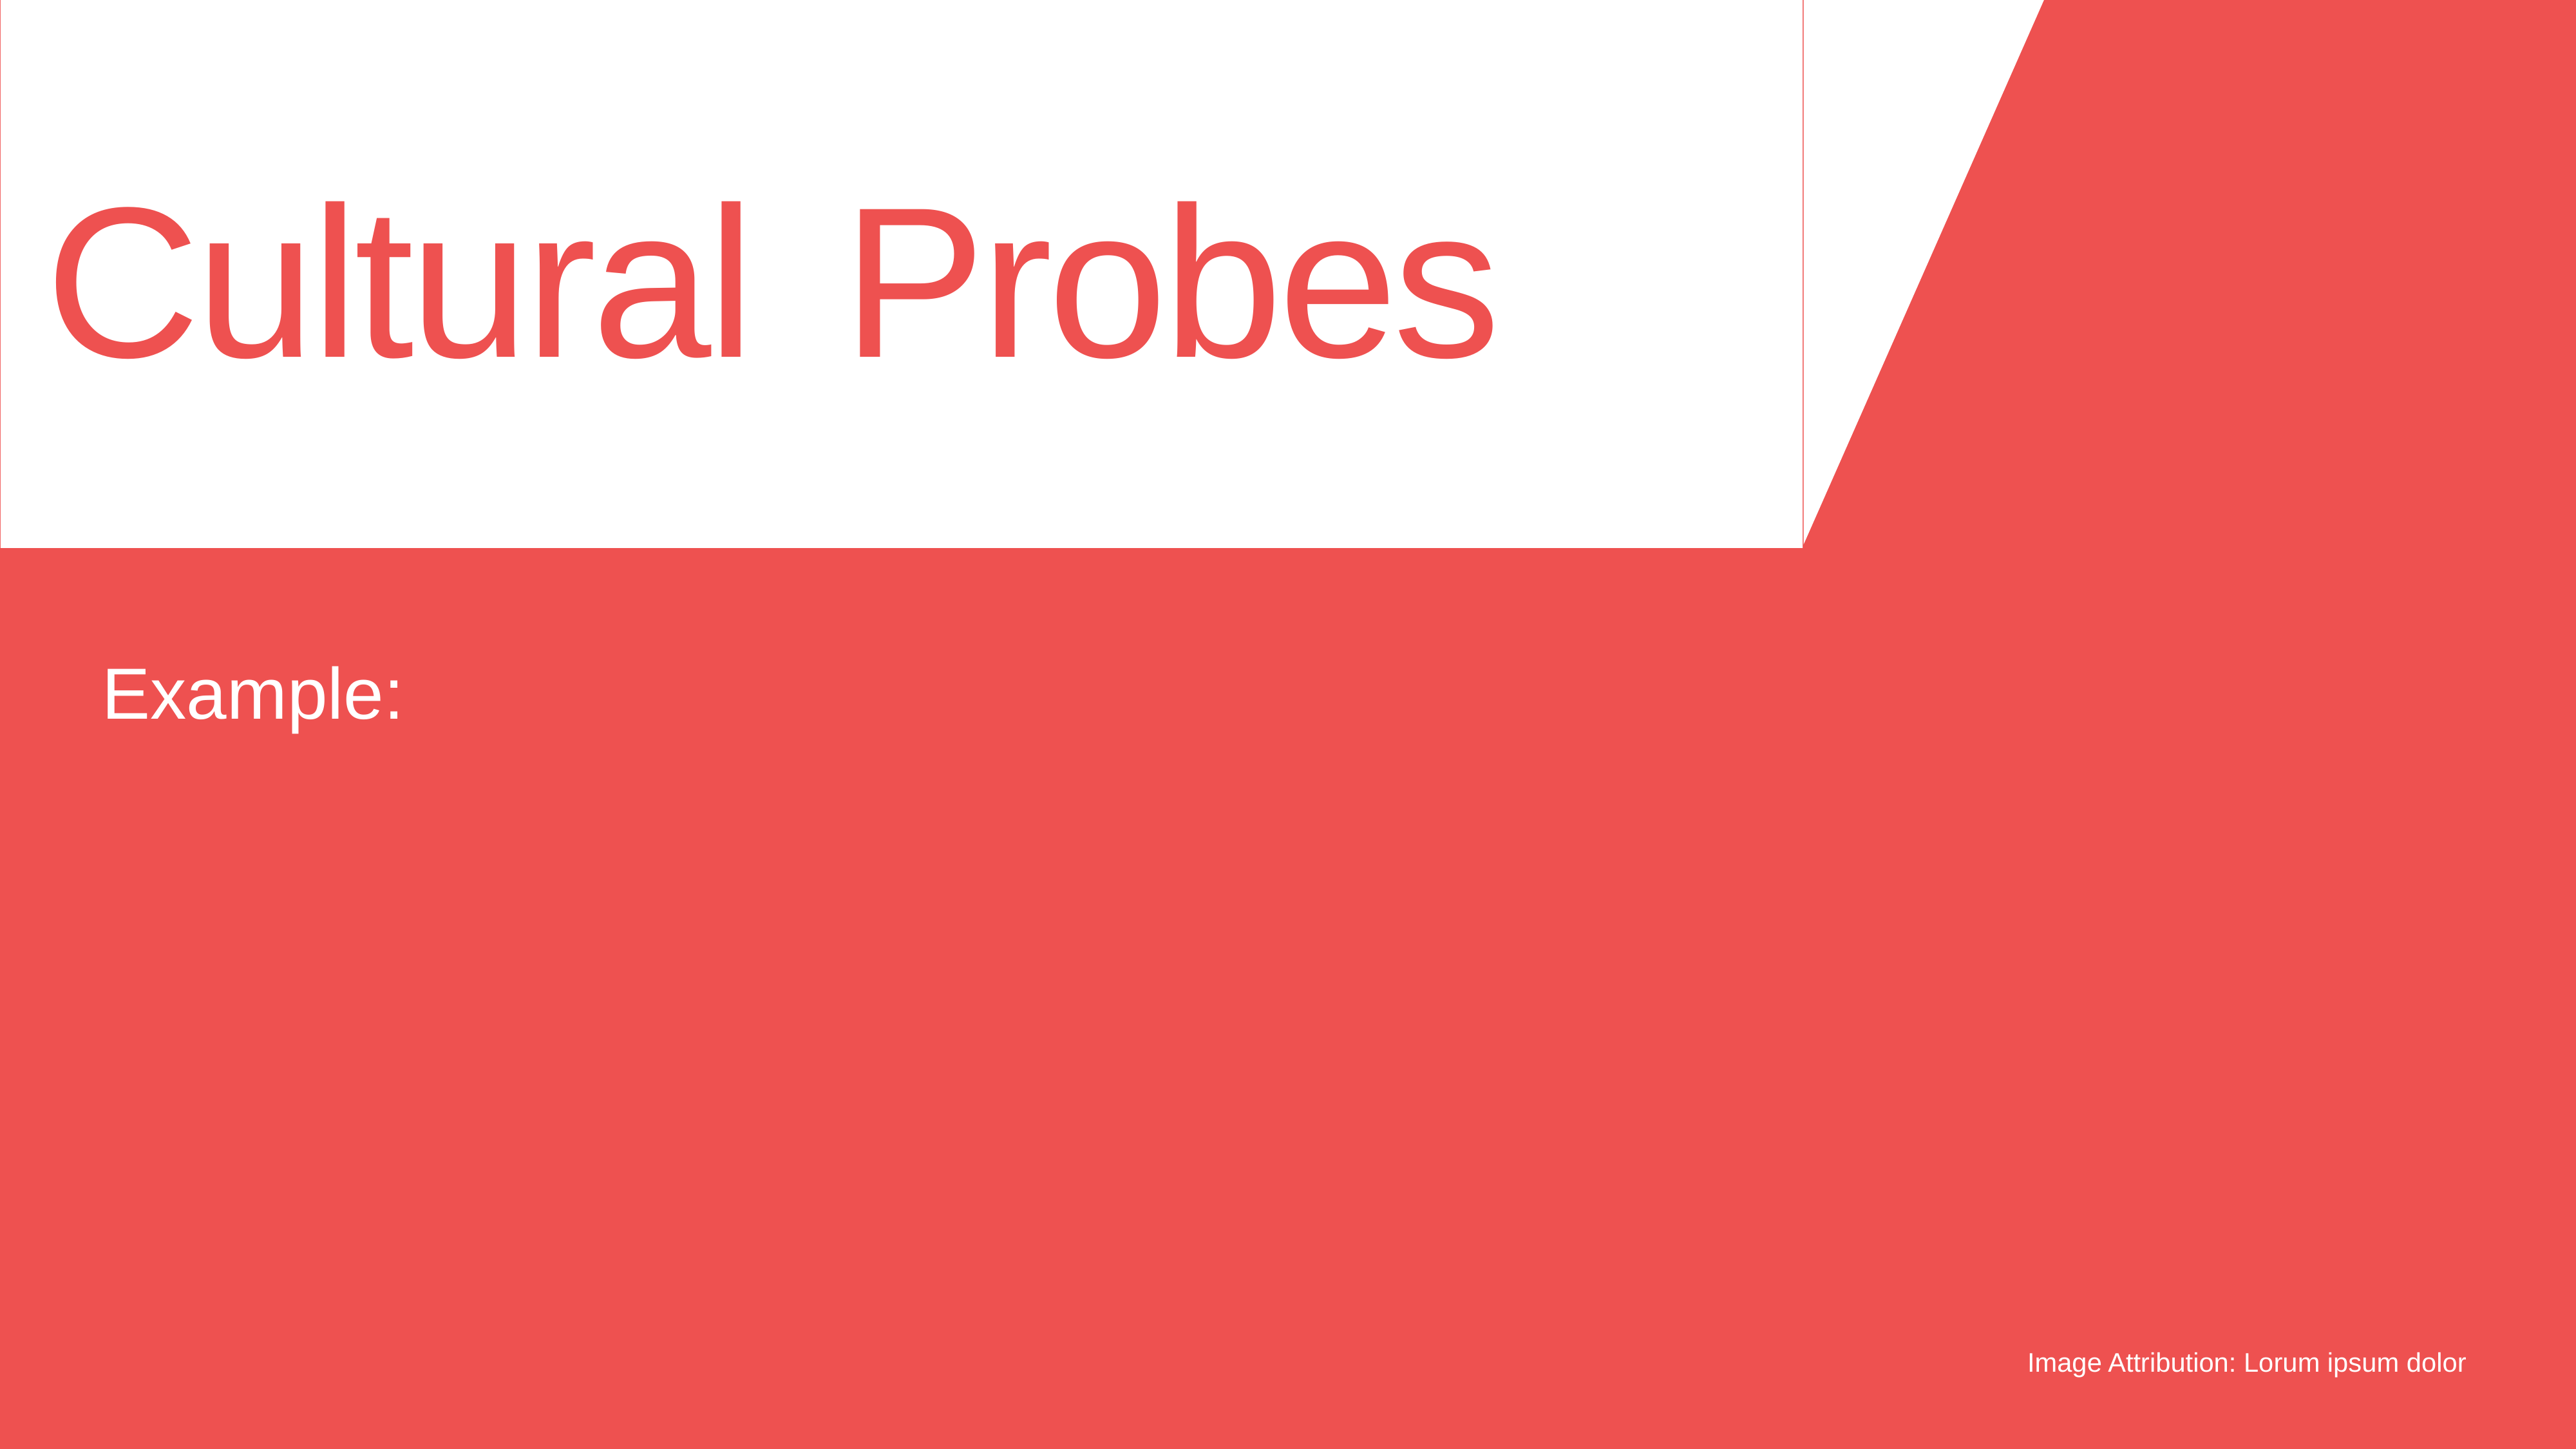

Cultural 	Probes

Image Attribution: Lorum ipsum dolor
Example: